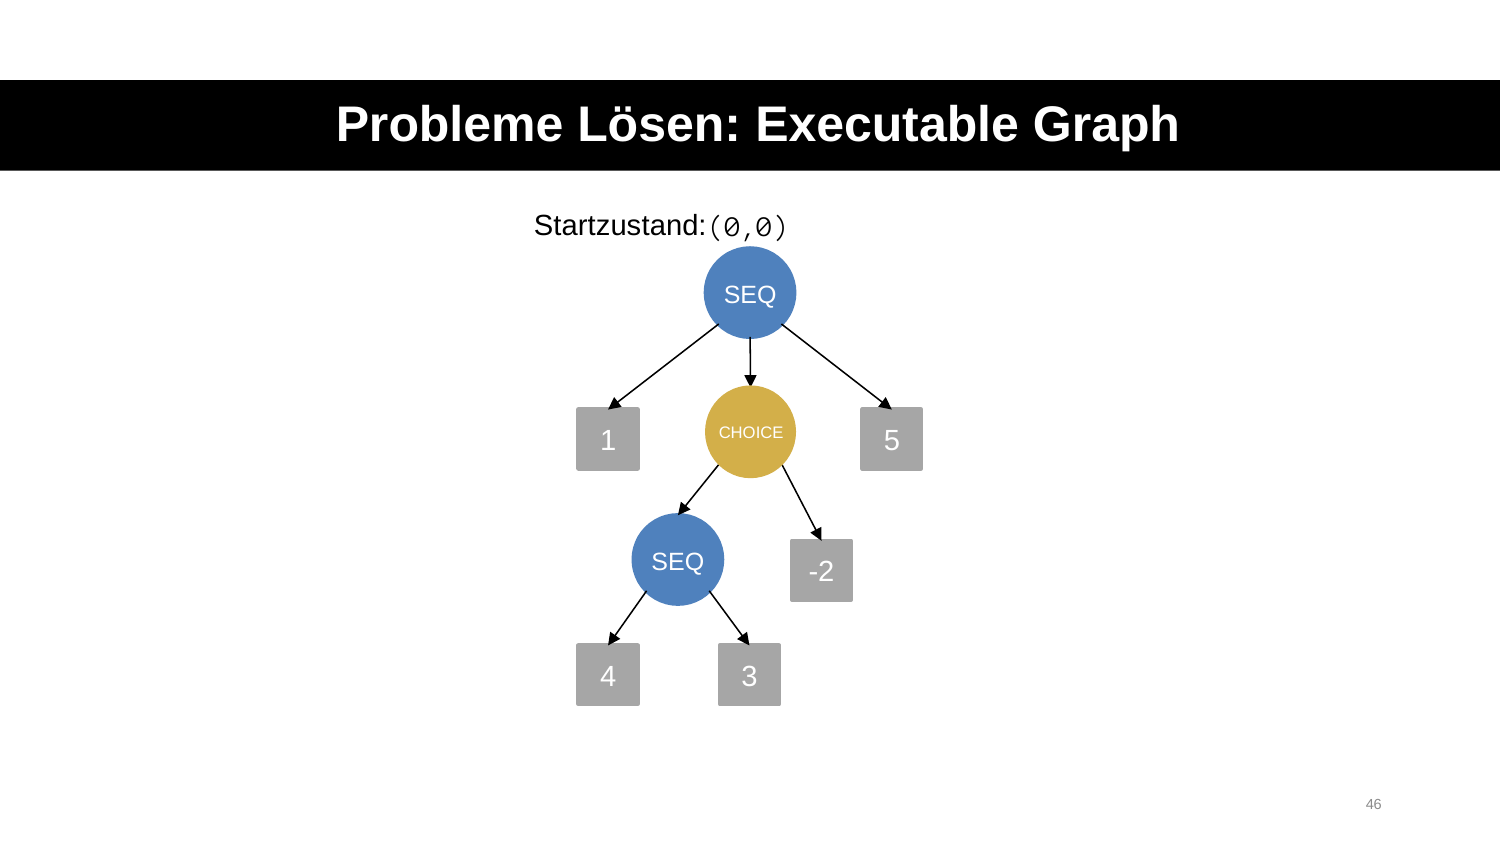

Probleme Lösen: Executable Graph

Startzustand:
(0,0)

SEQ

CHOICE
1
5
CHOICE

SEQ
-2
4
3
46